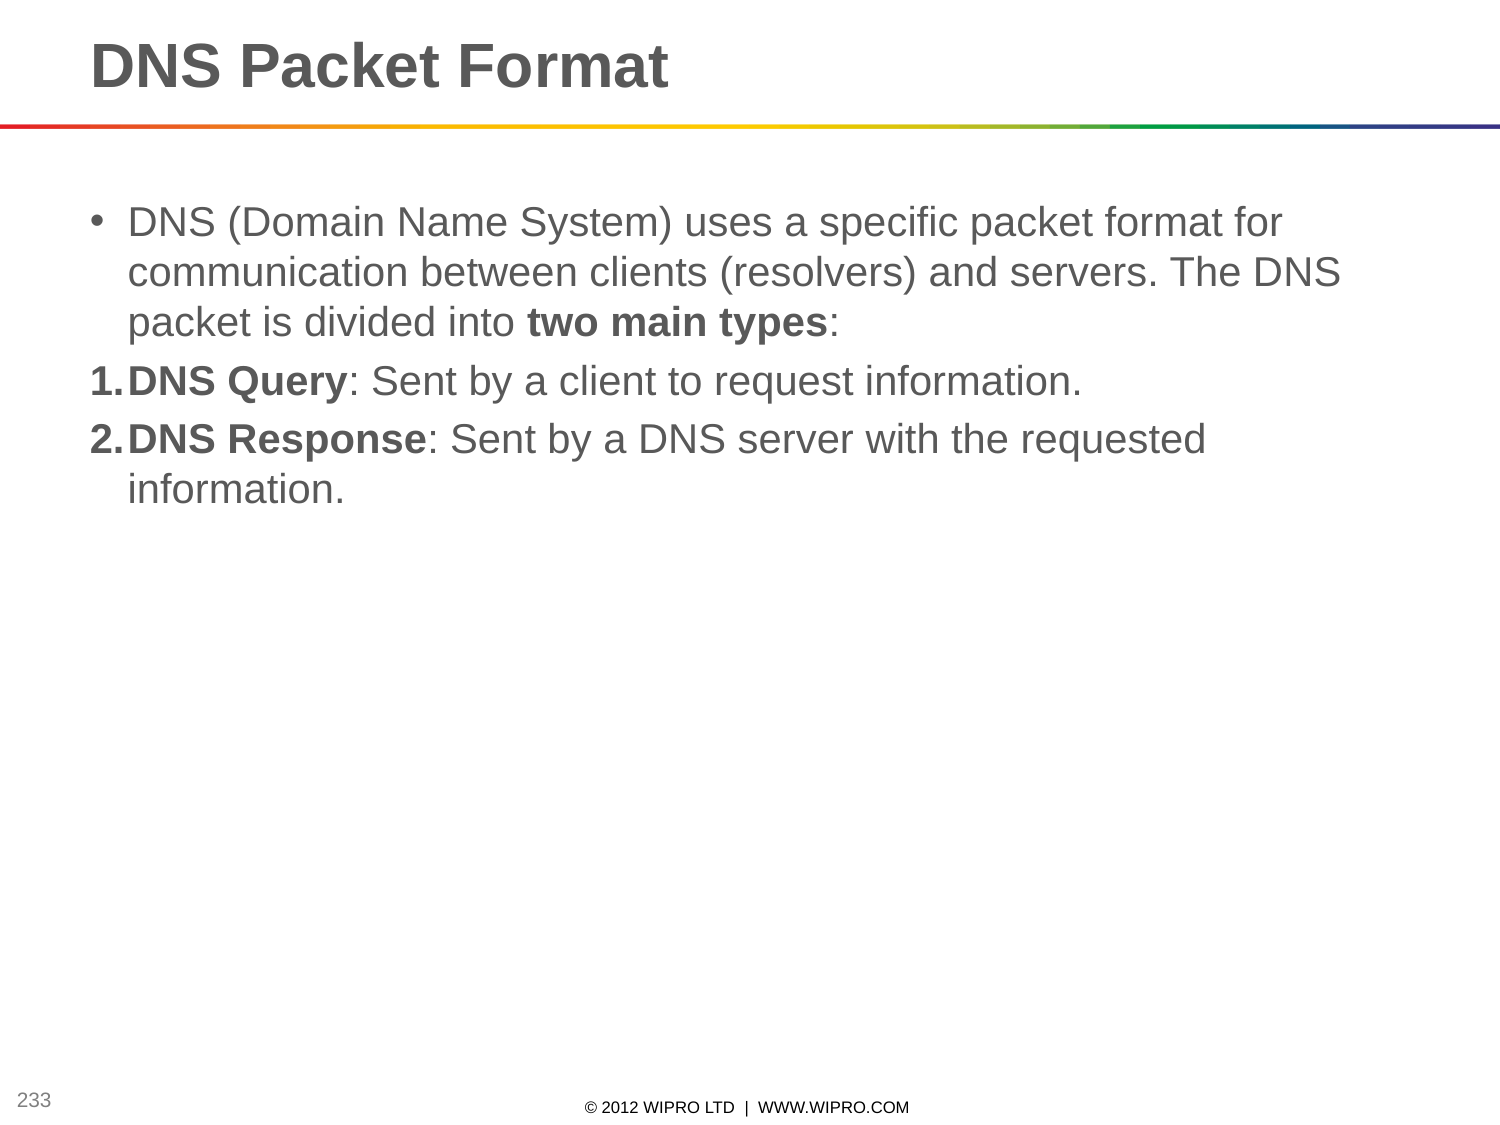

# DNS Packet Format
DNS (Domain Name System) uses a specific packet format for communication between clients (resolvers) and servers. The DNS packet is divided into two main types:
DNS Query: Sent by a client to request information.
DNS Response: Sent by a DNS server with the requested information.